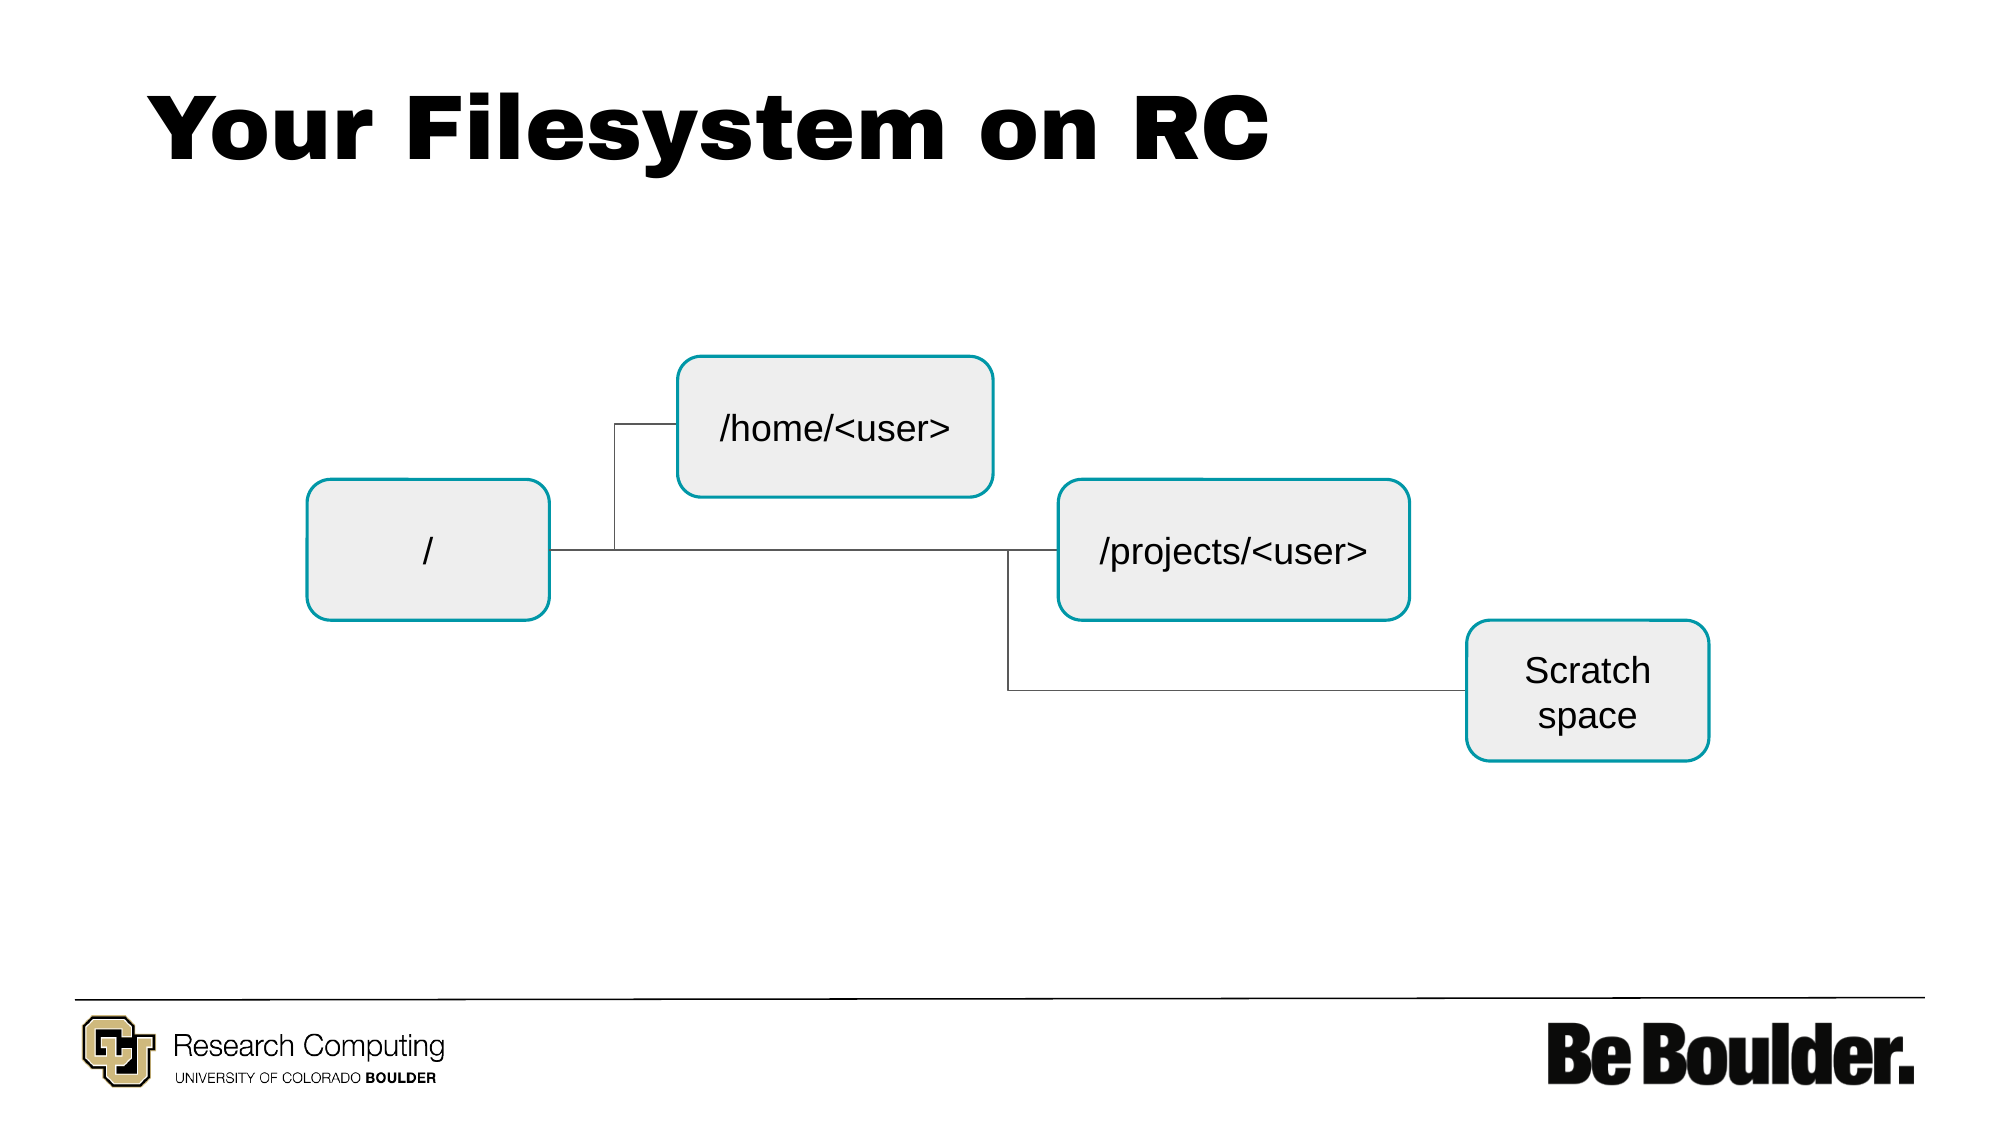

# Your Filesystem on RC
/home/<user>
/projects/<user>
/
Scratch space

Research Computing @ CU Boulder